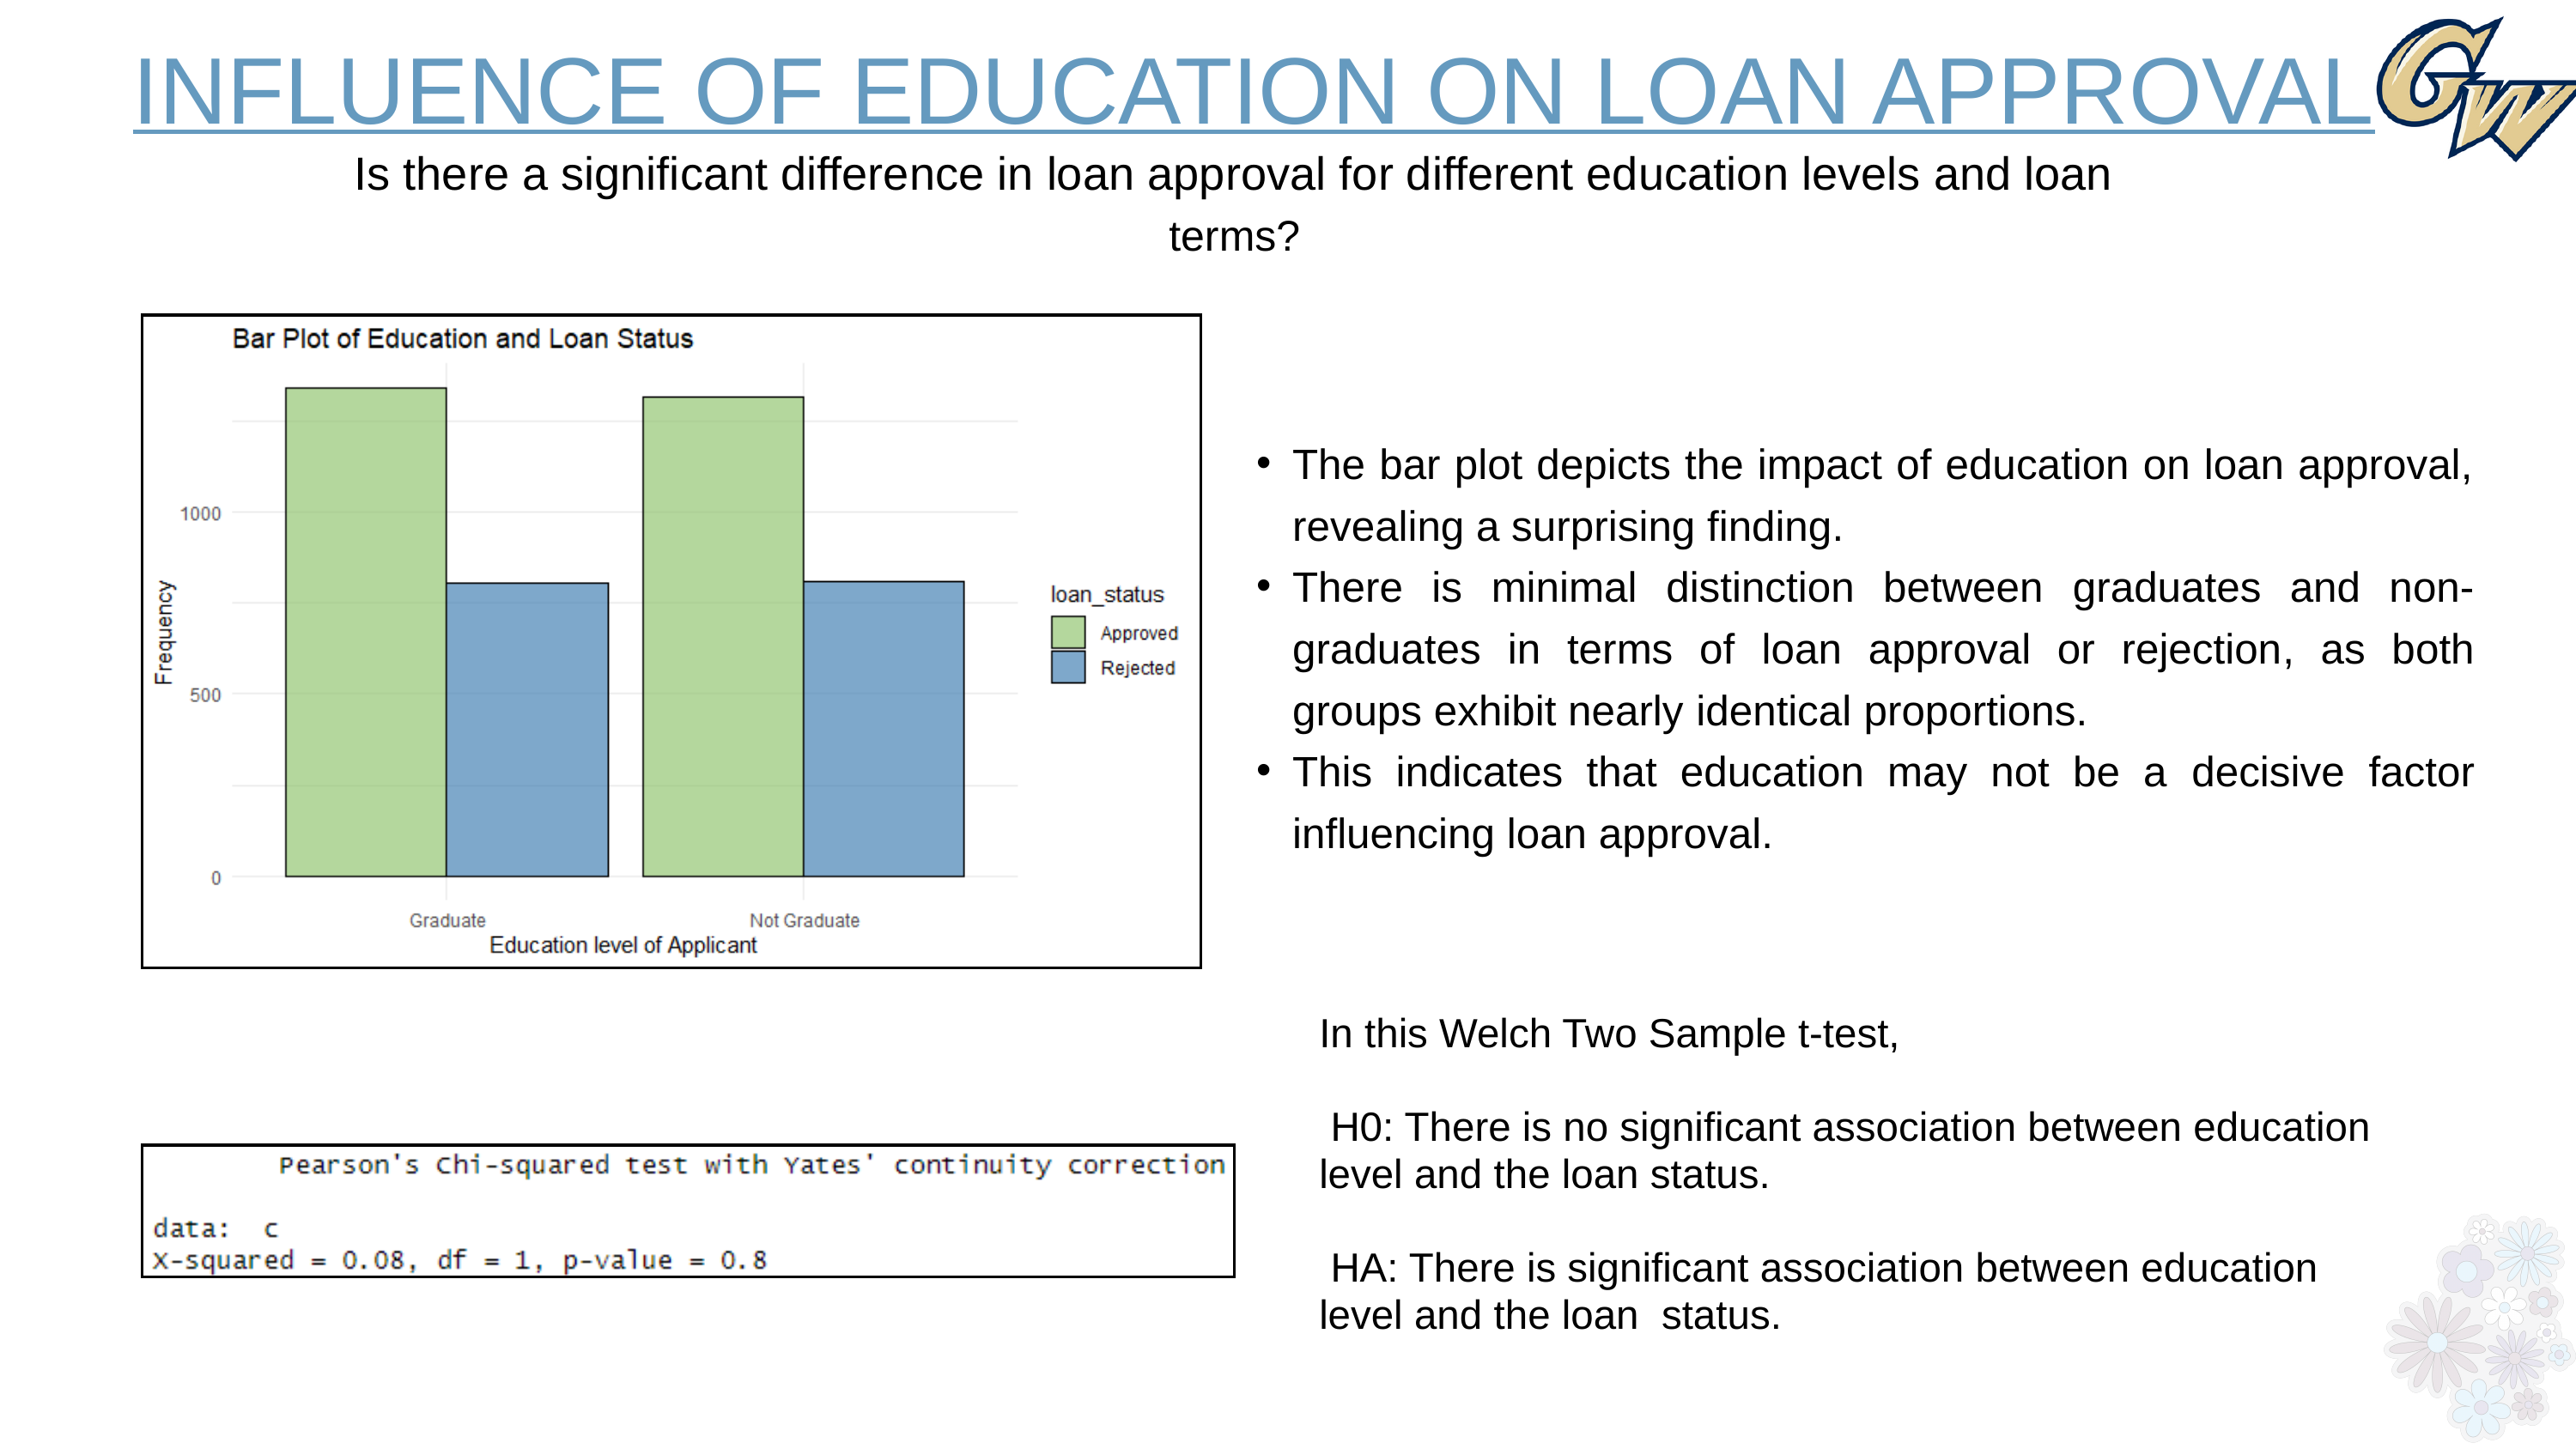

INFLUENCE OF EDUCATION ON LOAN APPROVAL
Is there a significant difference in loan approval for different education levels and loan
terms?

The bar plot depicts the impact of education on loan approval, revealing a surprising finding.
There is minimal distinction between graduates and non-graduates in terms of loan approval or rejection, as both groups exhibit nearly identical proportions.
This indicates that education may not be a decisive factor influencing loan approval.

In this Welch Two Sample t-test,

 H0: There is no significant association between education level and the loan status.

 HA: There is significant association between education level and the loan  status.